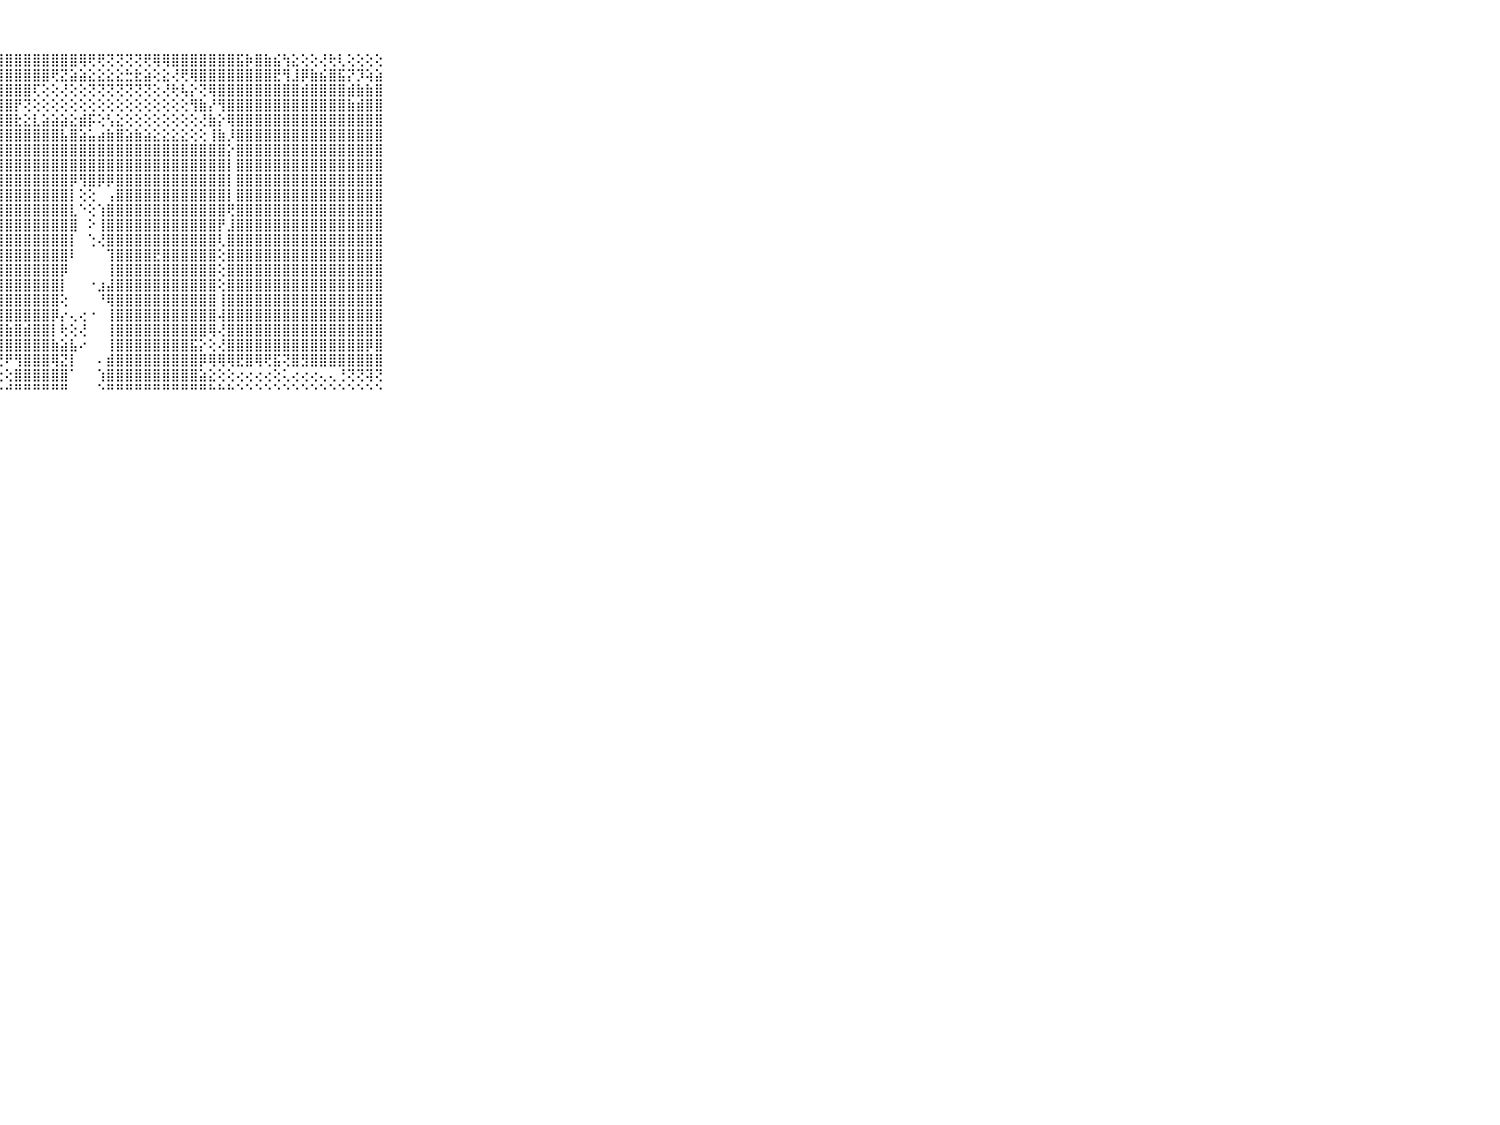

⠀⠀⠀⠀⠀⠀⠀⠀⠀⠀⠀⣿⣿⣿⣿⣿⣿⣿⣿⣿⣿⣿⣿⣿⣿⣿⣿⣿⣿⣿⣿⣿⣿⣿⣿⣿⢿⢟⢟⢝⢝⢝⢝⢟⢿⢿⣿⣿⣿⣿⣿⣿⣿⣯⡷⣿⣷⣮⢳⣕⢕⢕⢜⢗⢇⢕⢕⢕⢕⠀⠀⠀⠀⠀⠀⠀⠀⠀⠀⠀⠀
⠀⠀⠀⠀⠀⠀⠀⠀⠀⠀⠀⣿⣿⣿⣿⣿⣿⣿⣿⣿⣿⣿⣿⣿⣿⣿⣿⣿⣿⣿⣿⣿⣿⢟⣝⣵⣵⣕⣕⣕⣕⣓⣗⣵⢕⣕⢜⢟⢿⣿⣿⣿⣿⣿⣿⣿⣿⣟⢻⣸⡿⣷⣮⣿⣯⡝⡹⢵⣵⠀⠀⠀⠀⠀⠀⠀⠀⠀⠀⠀⠀
⠀⠀⠀⠀⠀⠀⠀⠀⠀⠀⠀⣿⣿⣿⣿⣿⣿⣿⣿⣿⣿⣿⣿⣿⣿⣿⣿⣿⣿⣿⣿⢏⢕⢕⢜⢕⢕⢝⢝⢝⢝⢝⢝⢝⢕⢜⢗⢧⡕⢝⢿⣿⣿⣿⣿⣿⣿⣿⣿⣿⣾⣿⣿⣿⣿⣾⣷⣷⣿⠀⠀⠀⠀⠀⠀⠀⠀⠀⠀⠀⠀
⠀⠀⠀⠀⠀⠀⠀⠀⠀⠀⠀⣿⣿⣿⣿⣿⣿⣿⣿⣿⣿⣿⣿⣿⣿⣿⣿⣿⣿⡟⢝⢕⢕⢕⢕⢕⢕⢕⢕⢕⢕⢕⢕⢕⢕⢕⢕⢕⢻⣷⡜⢻⣿⣿⣿⣿⣿⣿⣿⣿⣿⣿⣿⣿⣿⣷⣾⣿⣿⠀⠀⠀⠀⠀⠀⠀⠀⠀⠀⠀⠀
⠀⠀⠀⠀⠀⠀⠀⠀⠀⠀⠀⣿⣿⣿⣿⣿⣿⣿⣿⣿⣿⣿⣿⣿⣿⣿⣿⣿⣿⣗⣕⣇⣵⣵⣵⣕⣾⡯⢕⢣⣕⢕⢕⢕⢕⢕⢕⢕⢕⢜⣷⡕⢿⣿⣿⣿⣿⣿⣿⣿⣿⣿⣿⣿⣿⣿⣿⣿⣿⠀⠀⠀⠀⠀⠀⠀⠀⠀⠀⠀⠀
⠀⠀⠀⠀⠀⠀⠀⠀⠀⠀⠀⣿⣿⣿⣿⣿⣿⣿⣿⣿⣿⣿⣿⣿⣿⣿⣿⣿⣿⣿⣿⣿⣿⣿⣧⣿⣵⣥⣴⣷⣿⣵⣷⣵⣕⣕⣕⣕⢕⢕⢸⣷⡸⣿⣿⣿⣿⣿⣿⣿⣿⣿⣿⣿⣿⣿⣿⣿⣿⠀⠀⠀⠀⠀⠀⠀⠀⠀⠀⠀⠀
⠀⠀⠀⠀⠀⠀⠀⠀⠀⠀⠀⣿⣿⣿⣿⣿⣿⣿⣿⣿⣿⣿⣿⣿⣿⣿⣿⣿⣿⣿⣿⣿⣿⣿⣿⣿⣿⣿⣿⣿⣿⣿⣿⣿⣿⣿⣿⣿⣿⣿⣿⣿⡕⣿⣿⣿⣿⣿⣿⣿⣿⣿⣿⣿⣿⣿⣿⣿⣿⠀⠀⠀⠀⠀⠀⠀⠀⠀⠀⠀⠀
⠀⠀⠀⠀⠀⠀⠀⠀⠀⠀⠀⣿⣿⣿⣿⣿⣿⣿⣿⣿⣿⣿⣿⣿⣿⣿⣿⣿⣿⣿⣿⣿⣿⣿⣿⣿⣿⣿⣿⣿⣿⣿⣿⣿⣿⣿⣿⣿⣿⣿⣿⣿⡇⣿⣿⣿⣿⣿⣿⣿⣿⣿⣿⣿⣿⣿⣿⣿⣿⠀⠀⠀⠀⠀⠀⠀⠀⠀⠀⠀⠀
⠀⠀⠀⠀⠀⠀⠀⠀⠀⠀⠀⣿⣿⣿⣿⣿⣿⣿⣿⣿⣿⣿⣿⣿⣿⣿⣿⣿⣿⣿⣿⣿⣿⣿⣿⡿⢻⣿⡿⡿⣿⣿⣿⣿⣿⣿⣿⣿⣿⣿⣿⣿⡇⣿⣿⣿⣿⣿⣿⣿⣿⣿⣿⣿⣿⣿⣿⣿⣿⠀⠀⠀⠀⠀⠀⠀⠀⠀⠀⠀⠀
⠀⠀⠀⠀⠀⠀⠀⠀⠀⠀⠀⣿⣿⣿⣿⣿⣿⣿⣿⣿⣿⣿⣿⣿⣿⣿⣿⣿⣿⣿⣿⣿⣿⣿⣿⡇⢕⢕⠀⢠⣿⣿⣿⣿⣿⣿⣿⣿⣿⣿⣿⣿⡇⣿⣿⣿⣿⣿⣿⣿⣿⣿⣿⣿⣿⣿⣿⣿⣿⠀⠀⠀⠀⠀⠀⠀⠀⠀⠀⠀⠀
⠀⠀⠀⠀⠀⠀⠀⠀⠀⠀⠀⣿⣿⣿⣿⣿⣿⣿⣿⣿⣿⣿⣿⣿⣿⣿⣿⣿⣿⣿⣿⣿⣿⣿⣿⣇⠑⢕⢱⣿⣿⣿⣿⣿⣿⣿⣿⣿⣿⣿⣿⣿⢟⣿⣿⣿⣿⣿⣿⣿⣿⣿⣿⣿⣿⣿⣿⣿⣿⠀⠀⠀⠀⠀⠀⠀⠀⠀⠀⠀⠀
⠀⠀⠀⠀⠀⠀⠀⠀⠀⠀⠀⣷⣿⣿⣿⣿⣿⣿⣿⣿⣿⣿⣿⣿⣿⣿⣿⣿⣿⣿⣿⣿⣿⣿⣿⣿⠀⠕⢸⣿⣿⣿⣿⣿⣿⣿⣿⣿⣿⣿⣿⡟⣸⣿⣿⣿⣿⣿⣿⣿⣿⣿⣿⣿⣿⣿⣿⣿⣿⠀⠀⠀⠀⠀⠀⠀⠀⠀⠀⠀⠀
⠀⠀⠀⠀⠀⠀⠀⠀⠀⠀⠀⣿⣿⣿⣿⣿⣿⣿⣿⣿⣿⣿⣿⣿⣿⣿⣿⣿⣿⣿⣿⣿⣿⣿⣿⡇⠀⢑⢜⣿⣿⣿⣿⣿⣿⣿⣿⣿⣿⣿⣿⢇⣿⣿⣿⣿⣿⣿⣿⣿⣿⣿⣿⣿⣿⣿⣿⣿⣿⠀⠀⠀⠀⠀⠀⠀⠀⠀⠀⠀⠀
⠀⠀⠀⠀⠀⠀⠀⠀⠀⠀⠀⣿⣿⣿⣿⣿⣿⣿⣿⣿⣿⣿⣿⣿⣿⣿⣿⣿⣿⣿⣿⣿⣿⣿⣿⠇⠀⠀⠀⢹⣿⣿⣿⣿⣟⣿⣿⣿⣿⣿⣿⢕⣿⣿⣿⣿⣿⣿⣿⣿⣿⣿⣿⣿⣿⣿⣿⣿⣿⠀⠀⠀⠀⠀⠀⠀⠀⠀⠀⠀⠀
⠀⠀⠀⠀⠀⠀⠀⠀⠀⠀⠀⣿⣿⣿⣿⣿⣿⣿⣿⣿⣿⣿⣿⣿⣿⣿⣿⣿⣿⣿⣿⣿⣿⣿⡿⠀⠀⠀⠀⢸⣿⣿⣿⣿⣿⣿⣿⣿⣿⣿⣿⢕⣿⣿⣿⣿⣿⣿⣿⣿⣿⣿⣿⣿⣿⣿⣿⣿⣿⠀⠀⠀⠀⠀⠀⠀⠀⠀⠀⠀⠀
⠀⠀⠀⠀⠀⠀⠀⠀⠀⠀⠀⣿⣿⣿⣿⣿⣿⣿⣿⣿⣿⣿⣿⣿⣿⣿⣿⣿⣿⣿⣿⣿⣿⣿⡇⠀⠀⠐⣰⣼⣿⣿⣿⣿⣿⣿⣿⣿⣿⣿⣿⢕⣿⣿⣿⣿⣿⣿⣿⣿⣿⣿⣿⣿⣿⣿⣿⣿⣿⠀⠀⠀⠀⠀⠀⠀⠀⠀⠀⠀⠀
⠀⠀⠀⠀⠀⠀⠀⠀⠀⠀⠀⣿⣿⣿⣿⣿⣿⣿⣿⣿⣿⣿⣿⣿⣿⣿⣿⣿⣿⣿⣿⣿⣿⣿⢕⠀⠀⠀⠘⢿⣿⣿⣿⣿⣿⣿⣿⣿⣿⣿⣿⢸⣿⣿⣿⣿⣿⣿⣿⣿⣿⣿⣿⣿⣿⣿⣿⣿⣿⠀⠀⠀⠀⠀⠀⠀⠀⠀⠀⠀⠀
⠀⠀⠀⠀⠀⠀⠀⠀⠀⠀⠀⣿⣿⣿⣿⣿⣿⣿⣿⣿⣿⣿⣿⣿⣿⣿⣿⣿⣿⣿⣿⣿⣿⡿⡔⢄⢔⠐⠀⢸⣿⣿⣿⣿⣿⣿⣿⣿⣿⣿⣿⢼⣿⣿⣿⣿⣿⣿⣿⣿⣿⣿⣿⣿⣿⣿⣿⣿⣿⠀⠀⠀⠀⠀⠀⠀⠀⠀⠀⠀⠀
⠀⠀⠀⠀⠀⠀⠀⠀⠀⠀⠀⣿⣿⣿⣿⣿⣿⣿⣿⣿⣿⣿⣿⣿⣿⣿⣿⣿⣷⣿⣾⣿⣿⡇⢗⢕⢜⠀⠀⢸⣿⣿⣿⣿⣿⣿⣿⣿⣿⣿⢿⢜⣿⣿⣿⣿⣿⣿⣿⣿⣿⣿⣿⣿⣿⣿⣿⣿⣿⠀⠀⠀⠀⠀⠀⠀⠀⠀⠀⠀⠀
⠀⠀⠀⠀⠀⠀⠀⠀⠀⠀⠀⣿⣿⣿⣿⣿⣿⣿⣿⣿⣿⣿⣿⣿⣿⣿⣿⣿⣿⣿⣿⣿⣿⣷⣵⣧⠔⠀⠀⢸⣿⣿⣿⣿⣿⣿⣿⣿⣯⡕⢕⢜⣿⣿⣿⣿⣿⣿⣿⣿⣿⣿⣿⣿⣿⣿⣿⡿⣿⠀⠀⠀⠀⠀⠀⠀⠀⠀⠀⠀⠀
⠀⠀⠀⠀⠀⠀⠀⠀⠀⠀⠀⢟⢟⢟⢟⢟⢟⢟⠟⢟⠟⠟⢏⢟⢟⢟⢟⢟⠟⢻⣿⣿⣿⢿⣝⡇⠀⠀⠄⣾⣿⣿⣿⣿⣿⣿⣿⣿⣿⡿⢿⢿⢿⣟⣿⢿⢟⣯⢝⣿⣻⣿⣿⣿⣿⣿⣿⣿⣿⠀⠀⠀⠀⠀⠀⠀⠀⠀⠀⠀⠀
⠀⠀⠀⠀⠀⠀⠀⠀⠀⠀⠀⢕⢕⢕⢕⢕⢕⢕⢕⢕⢕⢕⢕⢕⢕⢕⢕⢕⢕⣿⣿⣿⣿⣿⣿⠁⠀⠀⢱⣿⣿⣿⣿⣿⣿⣿⣿⣿⣿⣵⣕⢕⢕⢔⢔⢔⢔⢕⢅⢔⢔⢔⢄⢄⢘⢝⢝⢽⢝⠀⠀⠀⠀⠀⠀⠀⠀⠀⠀⠀⠀
⠀⠀⠀⠀⠀⠀⠀⠀⠀⠀⠀⠑⠑⠑⠑⠑⠑⠑⠑⠑⠑⠑⠑⠑⠑⠑⠑⠑⠚⠛⠛⠛⠛⠛⠛⠀⠀⠀⠑⠛⠛⠛⠛⠛⠛⠛⠛⠛⠛⠛⠓⠓⠓⠑⠑⠑⠑⠑⠑⠑⠑⠑⠑⠑⠑⠑⠑⠑⠑⠀⠀⠀⠀⠀⠀⠀⠀⠀⠀⠀⠀